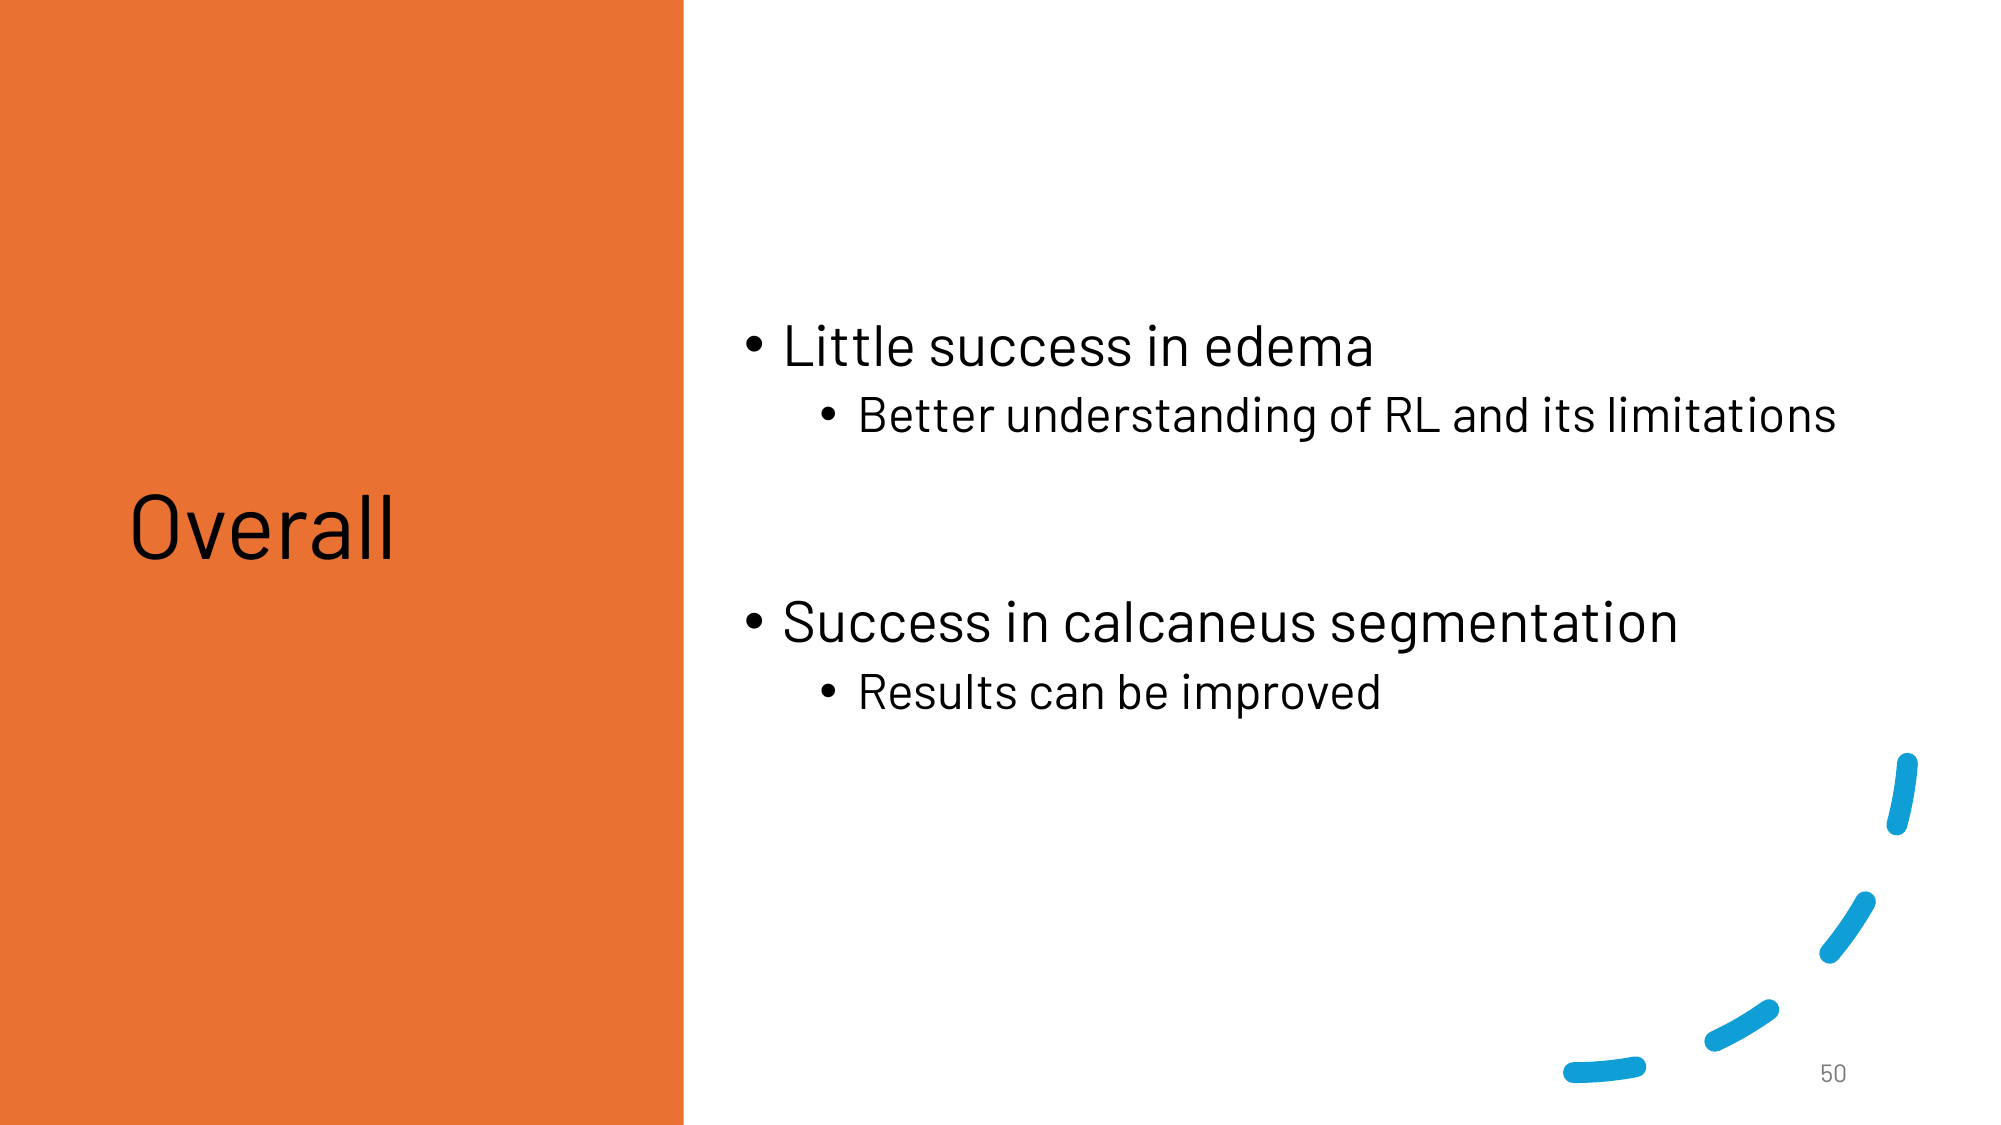

# Overall
Little success in edema
Better understanding of RL and its limitations

Success in calcaneus segmentation
Results can be improved

50